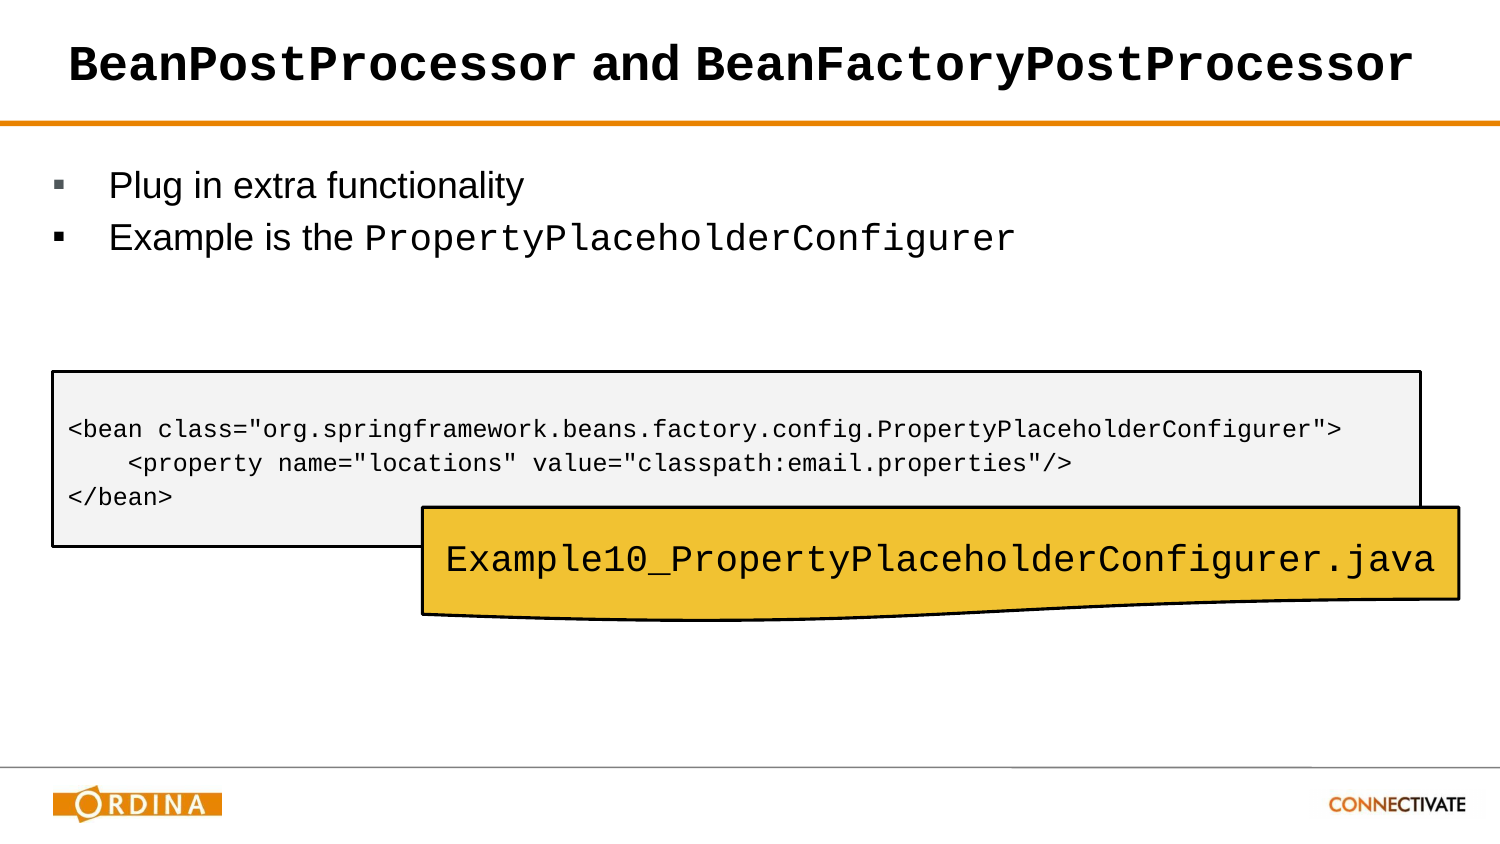

# BeanPostProcessor and BeanFactoryPostProcessor
Plug in extra functionality
Example is the PropertyPlaceholderConfigurer
<bean class="org.springframework.beans.factory.config.PropertyPlaceholderConfigurer">
    <property name="locations" value="classpath:email.properties"/>
</bean>
Example10_PropertyPlaceholderConfigurer.java